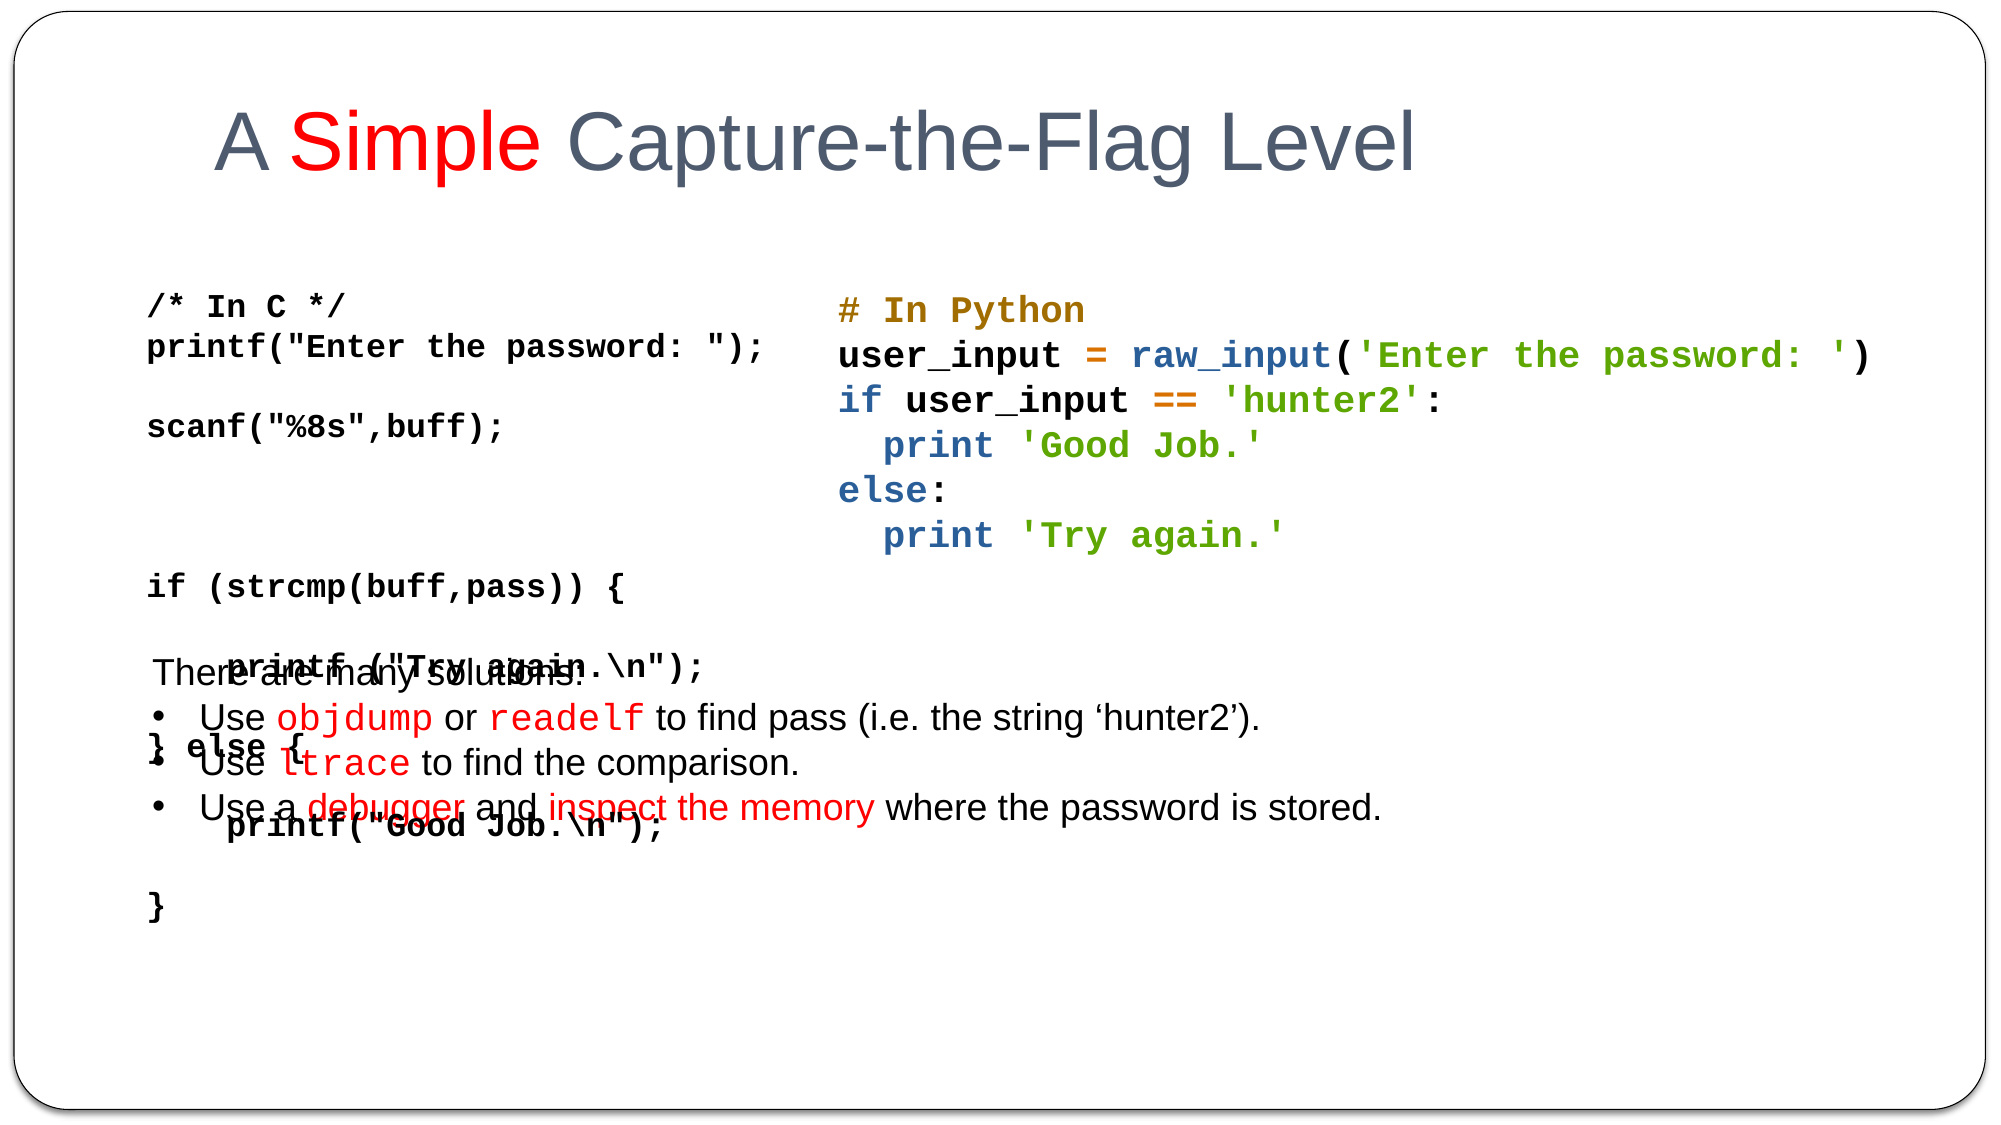

# A Simple Capture-the-Flag Level
    /* In C */
    printf("Enter the password: ");
    scanf("%8s",buff);

    if (strcmp(buff,pass)) {
        printf ("Try again.\n");
    } else {
        printf("Good Job.\n");
    }
# In Python
user_input = raw_input('Enter the password: ')
if user_input == 'hunter2':
  print 'Good Job.'
else:
  print 'Try again.'
There are many solutions:
Use objdump or readelf to find pass (i.e. the string ‘hunter2’).
Use ltrace to find the comparison.
Use a debugger and inspect the memory where the password is stored.